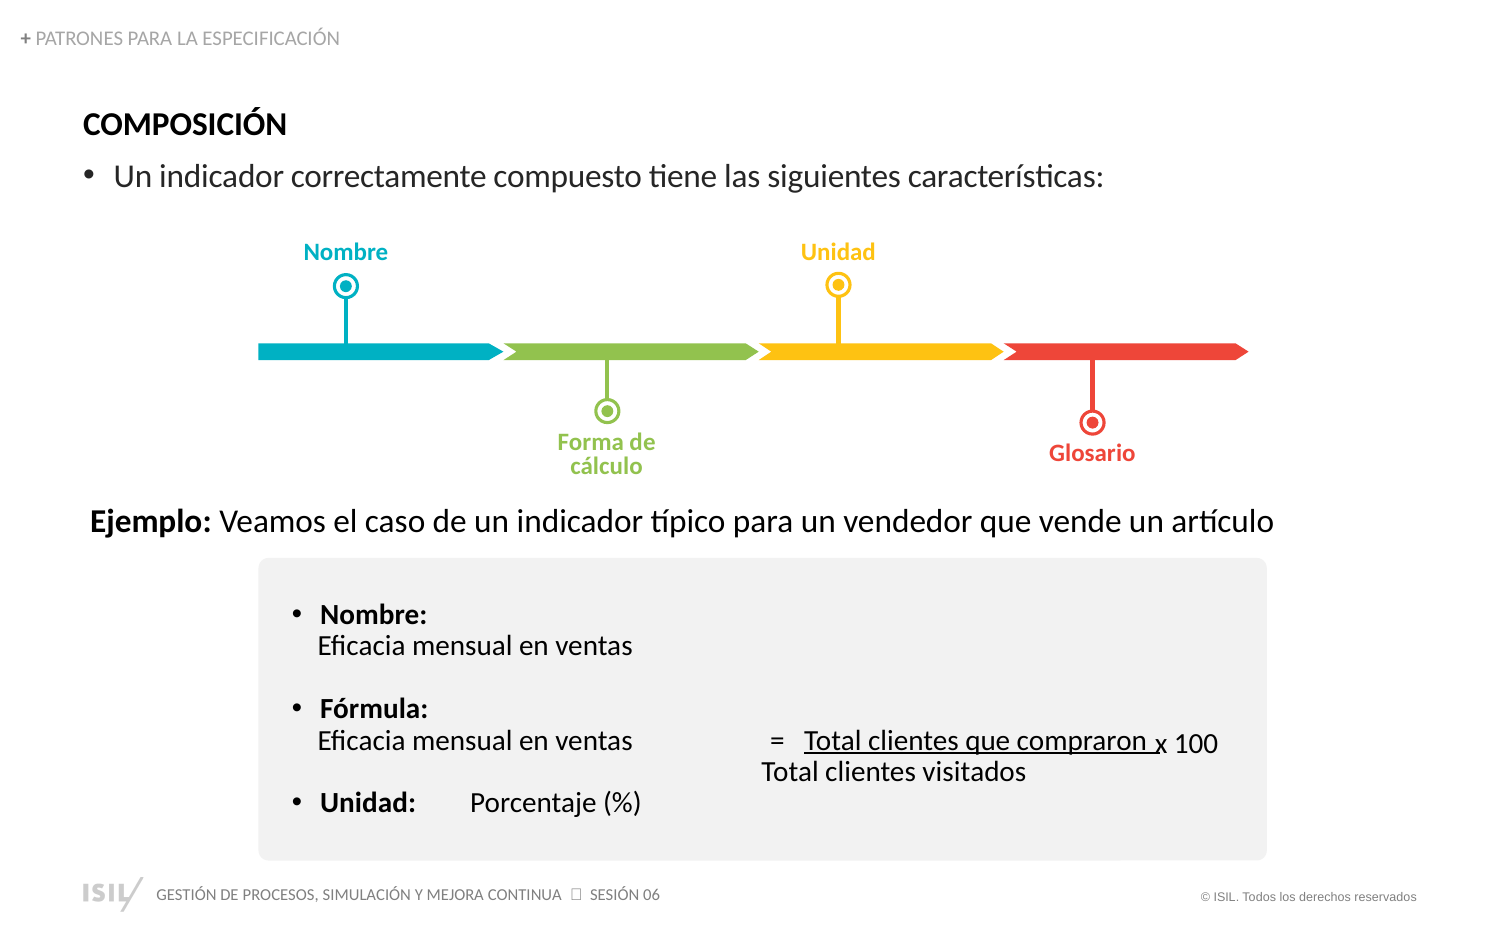

+ PATRONES PARA LA ESPECIFICACIÓN
COMPOSICIÓN
Un indicador correctamente compuesto tiene las siguientes características:
Unidad
Nombre

Forma de cálculo
Glosario
Ejemplo: Veamos el caso de un indicador típico para un vendedor que vende un artículo
Nombre:
    Eficacia mensual en ventas

Fórmula:
    Eficacia mensual en ventas 	=   Total clientes que compraron
                                                                    Total clientes visitados
Unidad: 	Porcentaje (%)
x 100